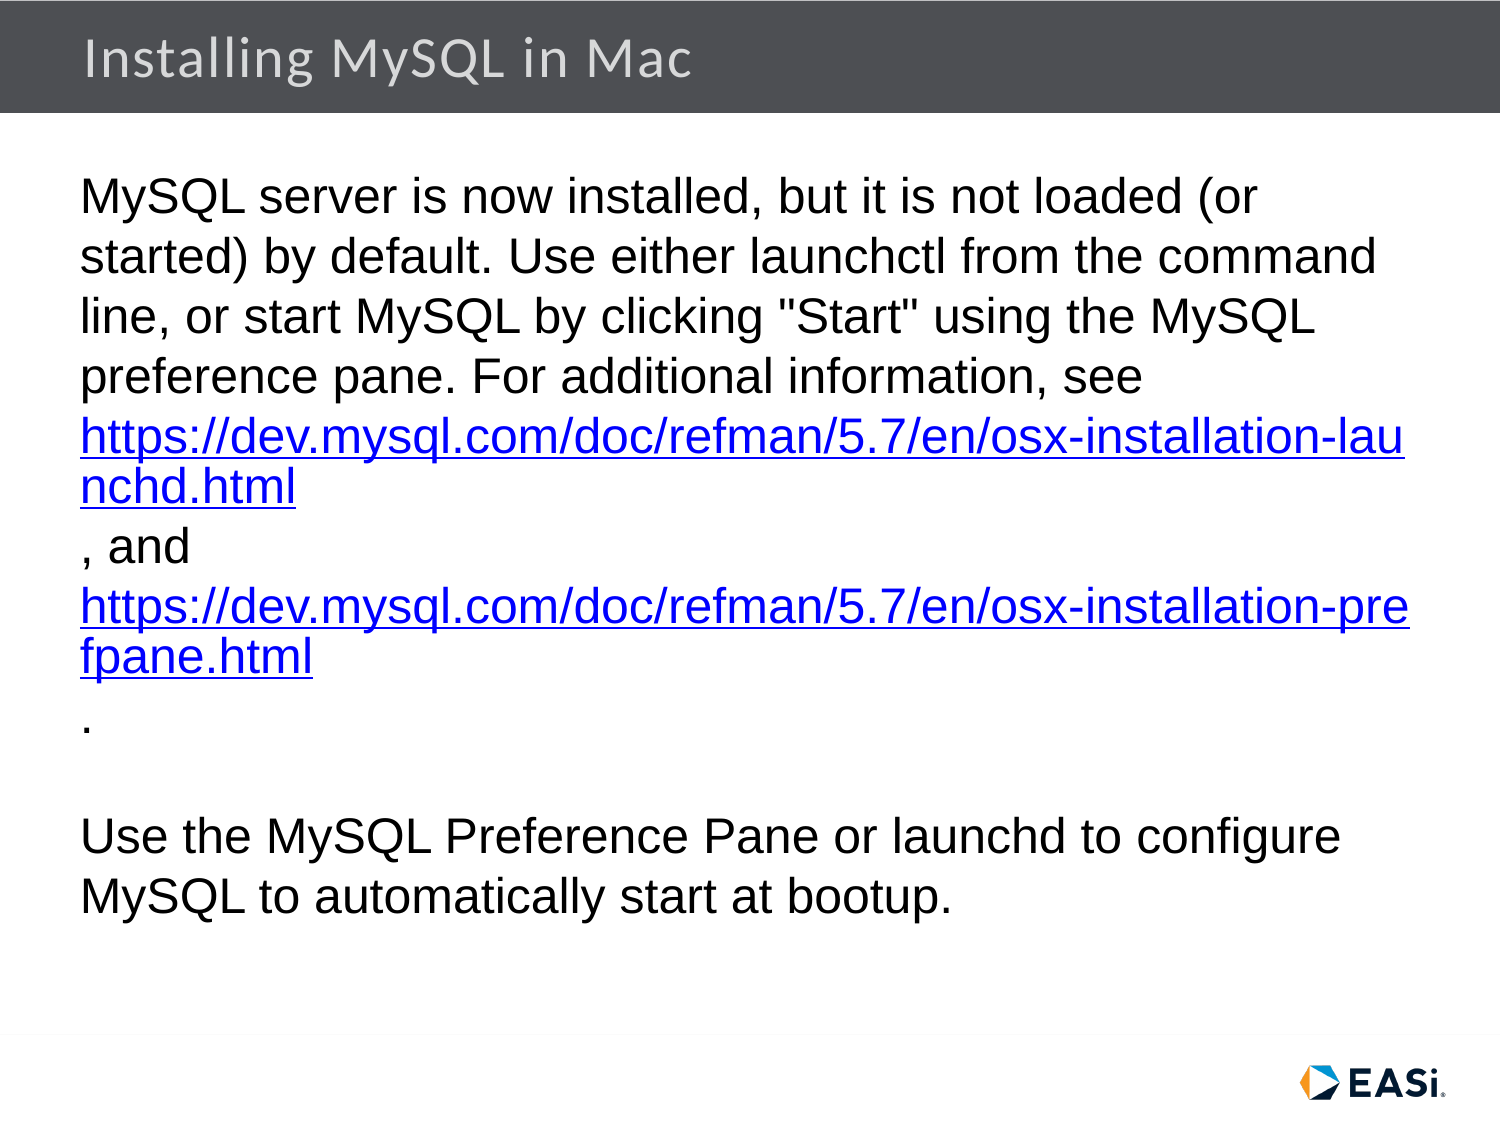

# Installing MySQL in Mac
MySQL server is now installed, but it is not loaded (or started) by default. Use either launchctl from the command line, or start MySQL by clicking "Start" using the MySQL preference pane. For additional information, see https://dev.mysql.com/doc/refman/5.7/en/osx-installation-launchd.html, and https://dev.mysql.com/doc/refman/5.7/en/osx-installation-prefpane.html.

Use the MySQL Preference Pane or launchd to configure MySQL to automatically start at bootup.
2
13